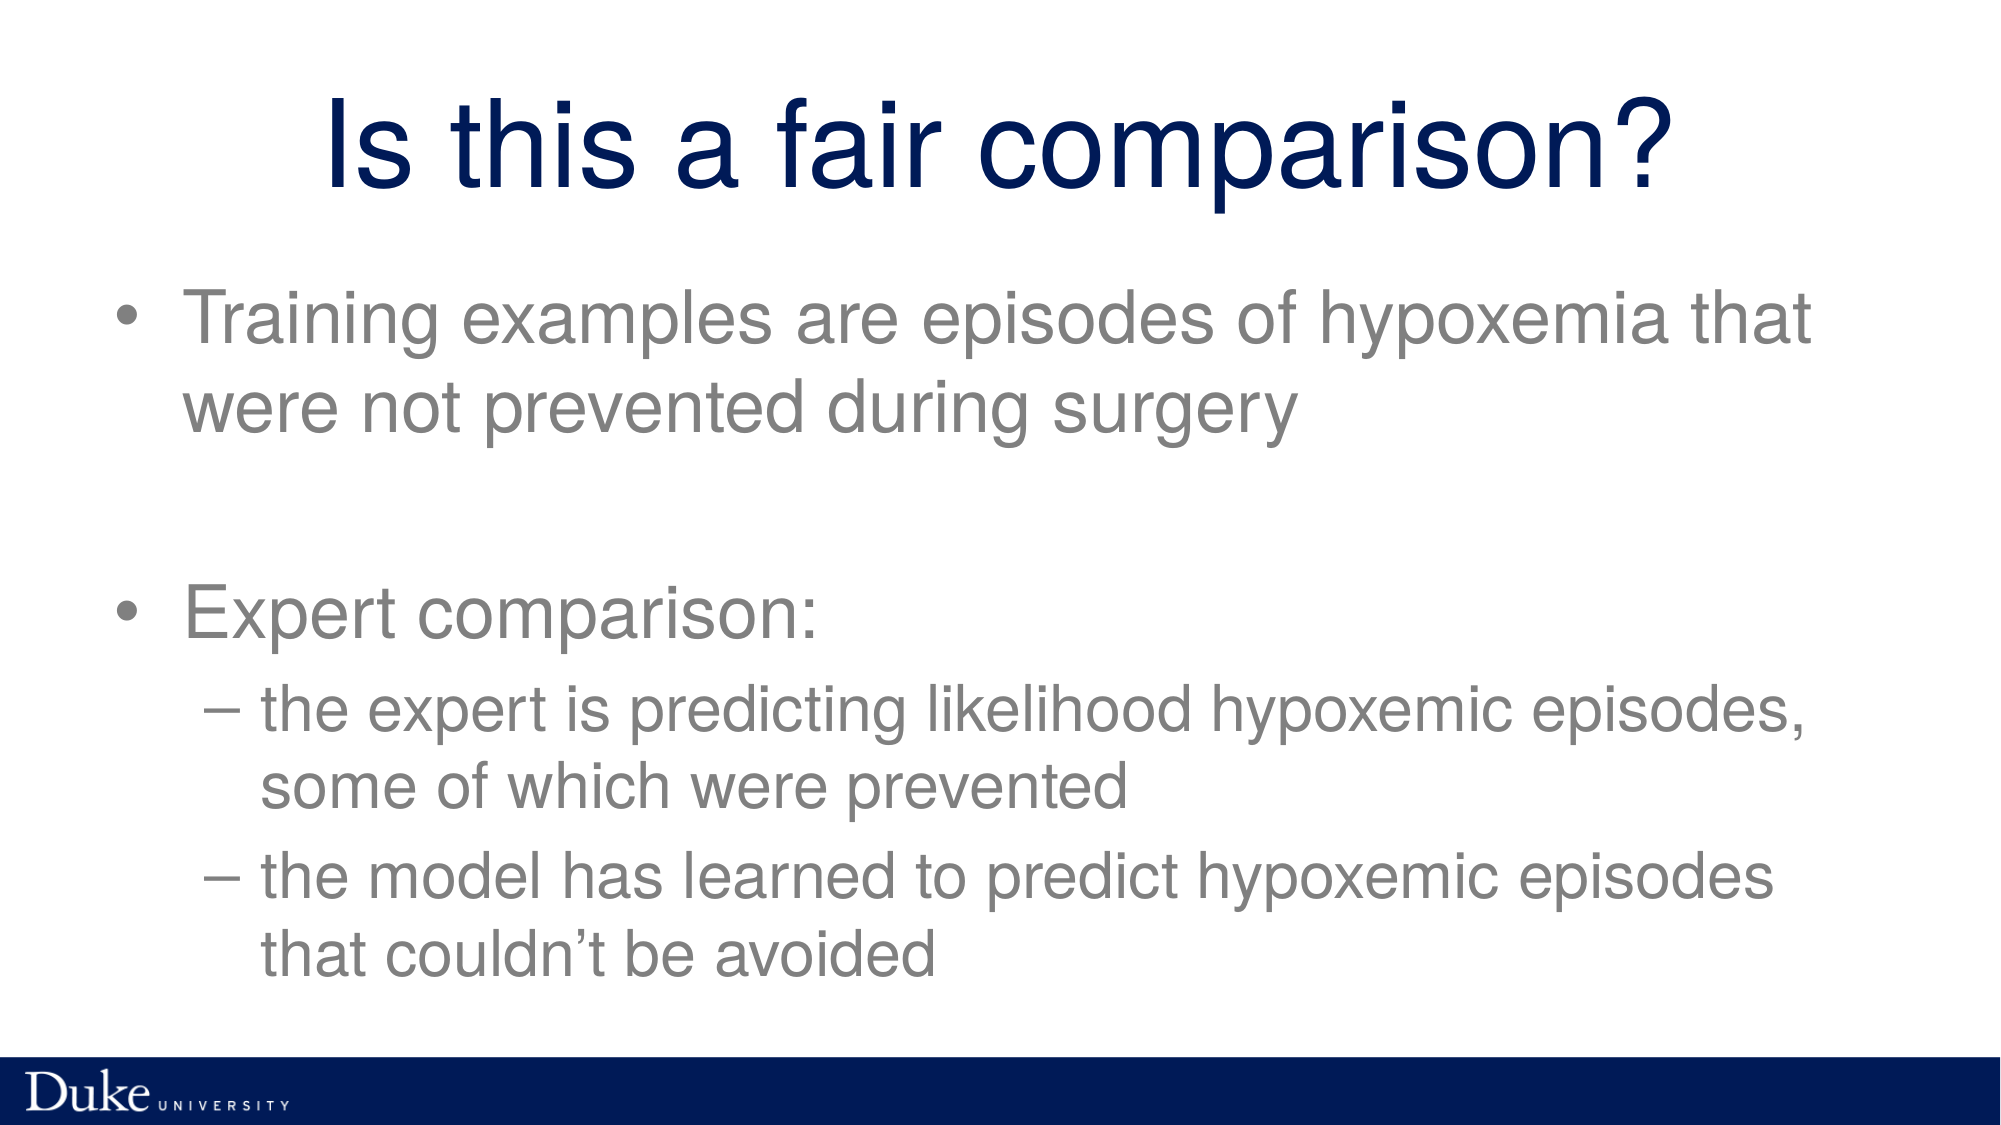

# Is this a fair comparison?
Training examples are episodes of hypoxemia that were not prevented during surgery

Expert comparison:
the expert is predicting likelihood hypoxemic episodes, some of which were prevented
the model has learned to predict hypoxemic episodes that couldn’t be avoided